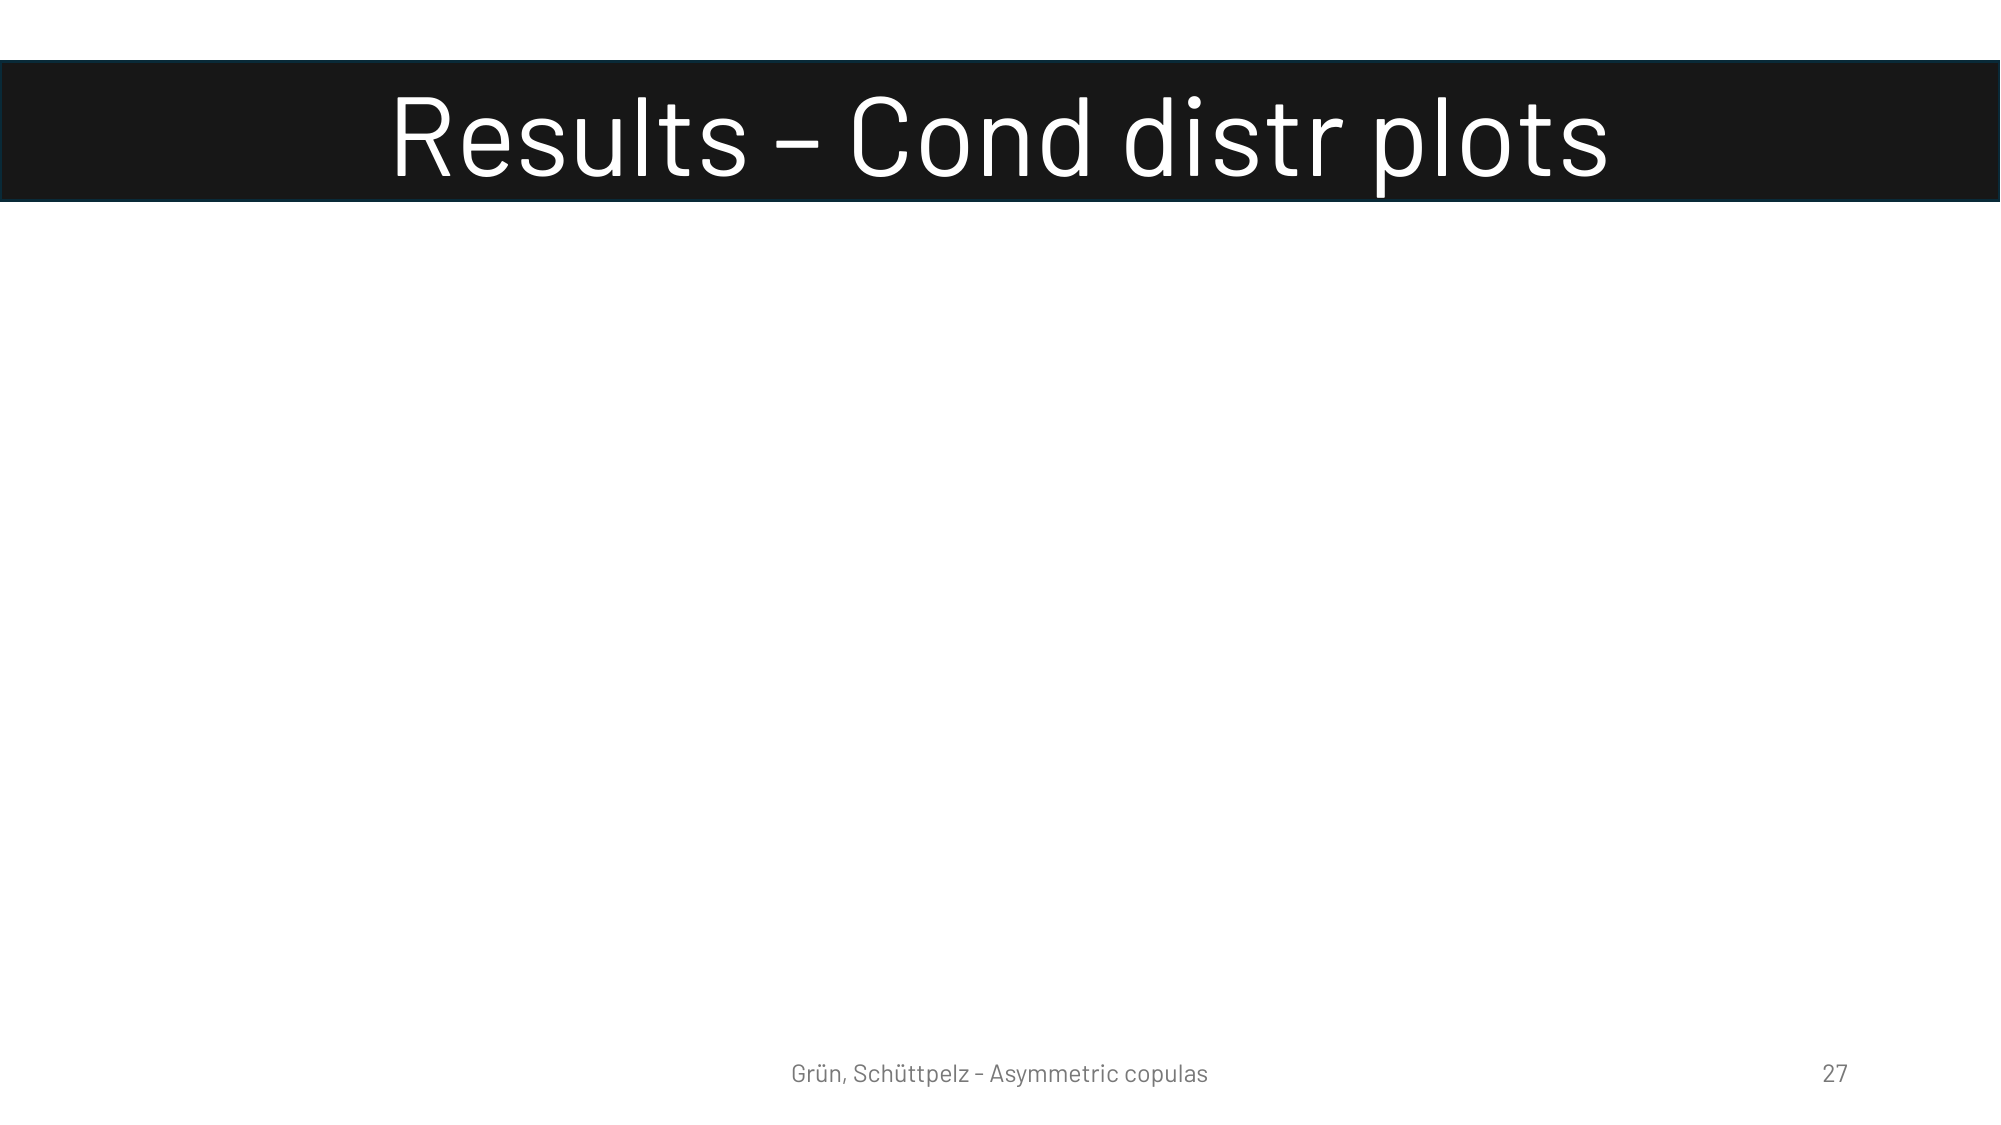

Results – Cond distr plots
Grün, Schüttpelz - Asymmetric copulas
27